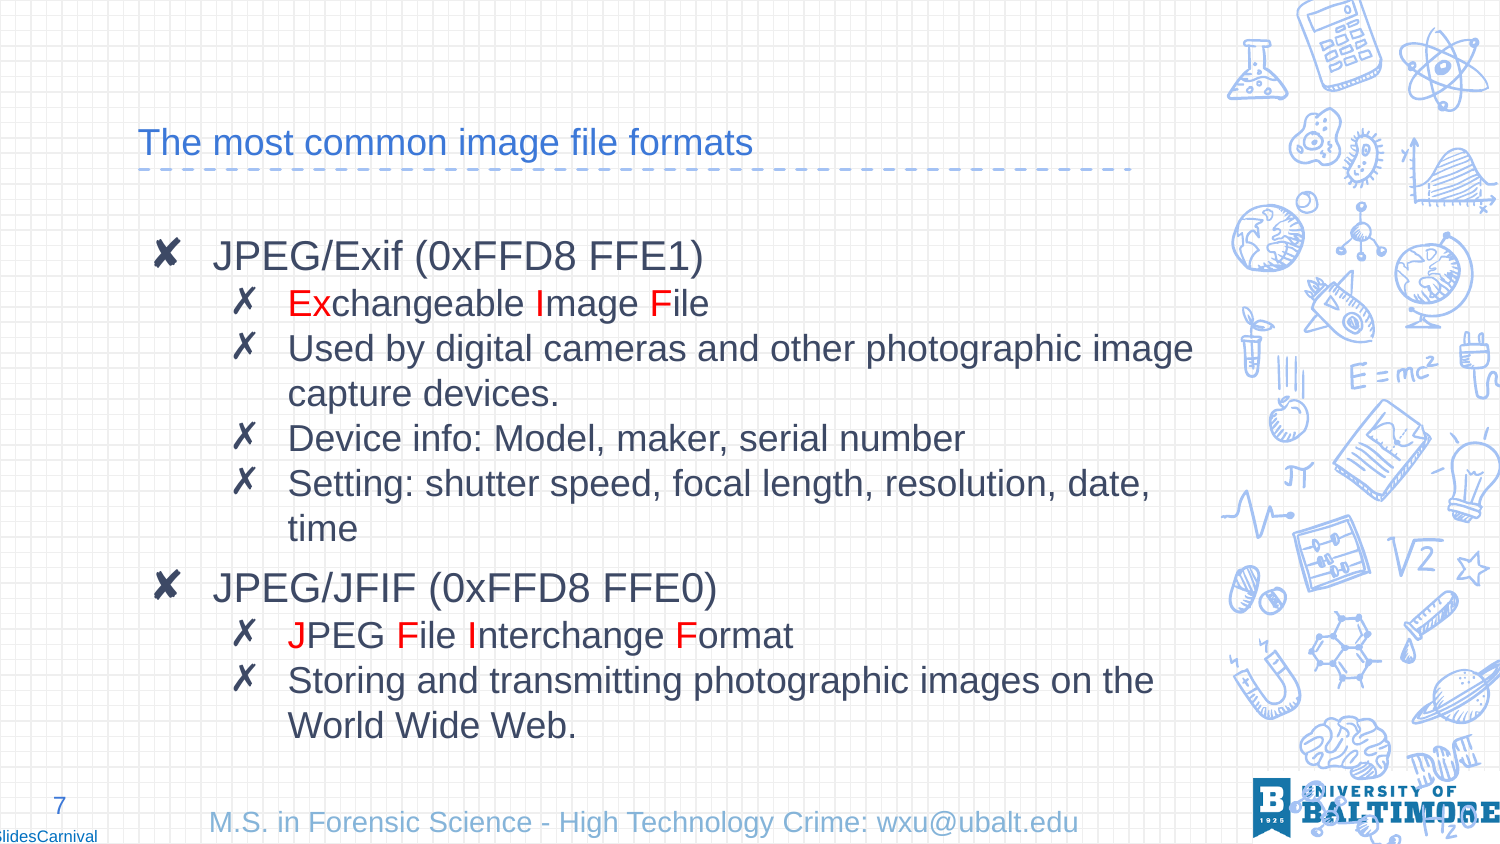

# The most common image file formats
JPEG/Exif (0xFFD8 FFE1)
Exchangeable Image File
Used by digital cameras and other photographic image capture devices.
Device info: Model, maker, serial number
Setting: shutter speed, focal length, resolution, date, time
JPEG/JFIF (0xFFD8 FFE0)
JPEG File Interchange Format
Storing and transmitting photographic images on the World Wide Web.

7